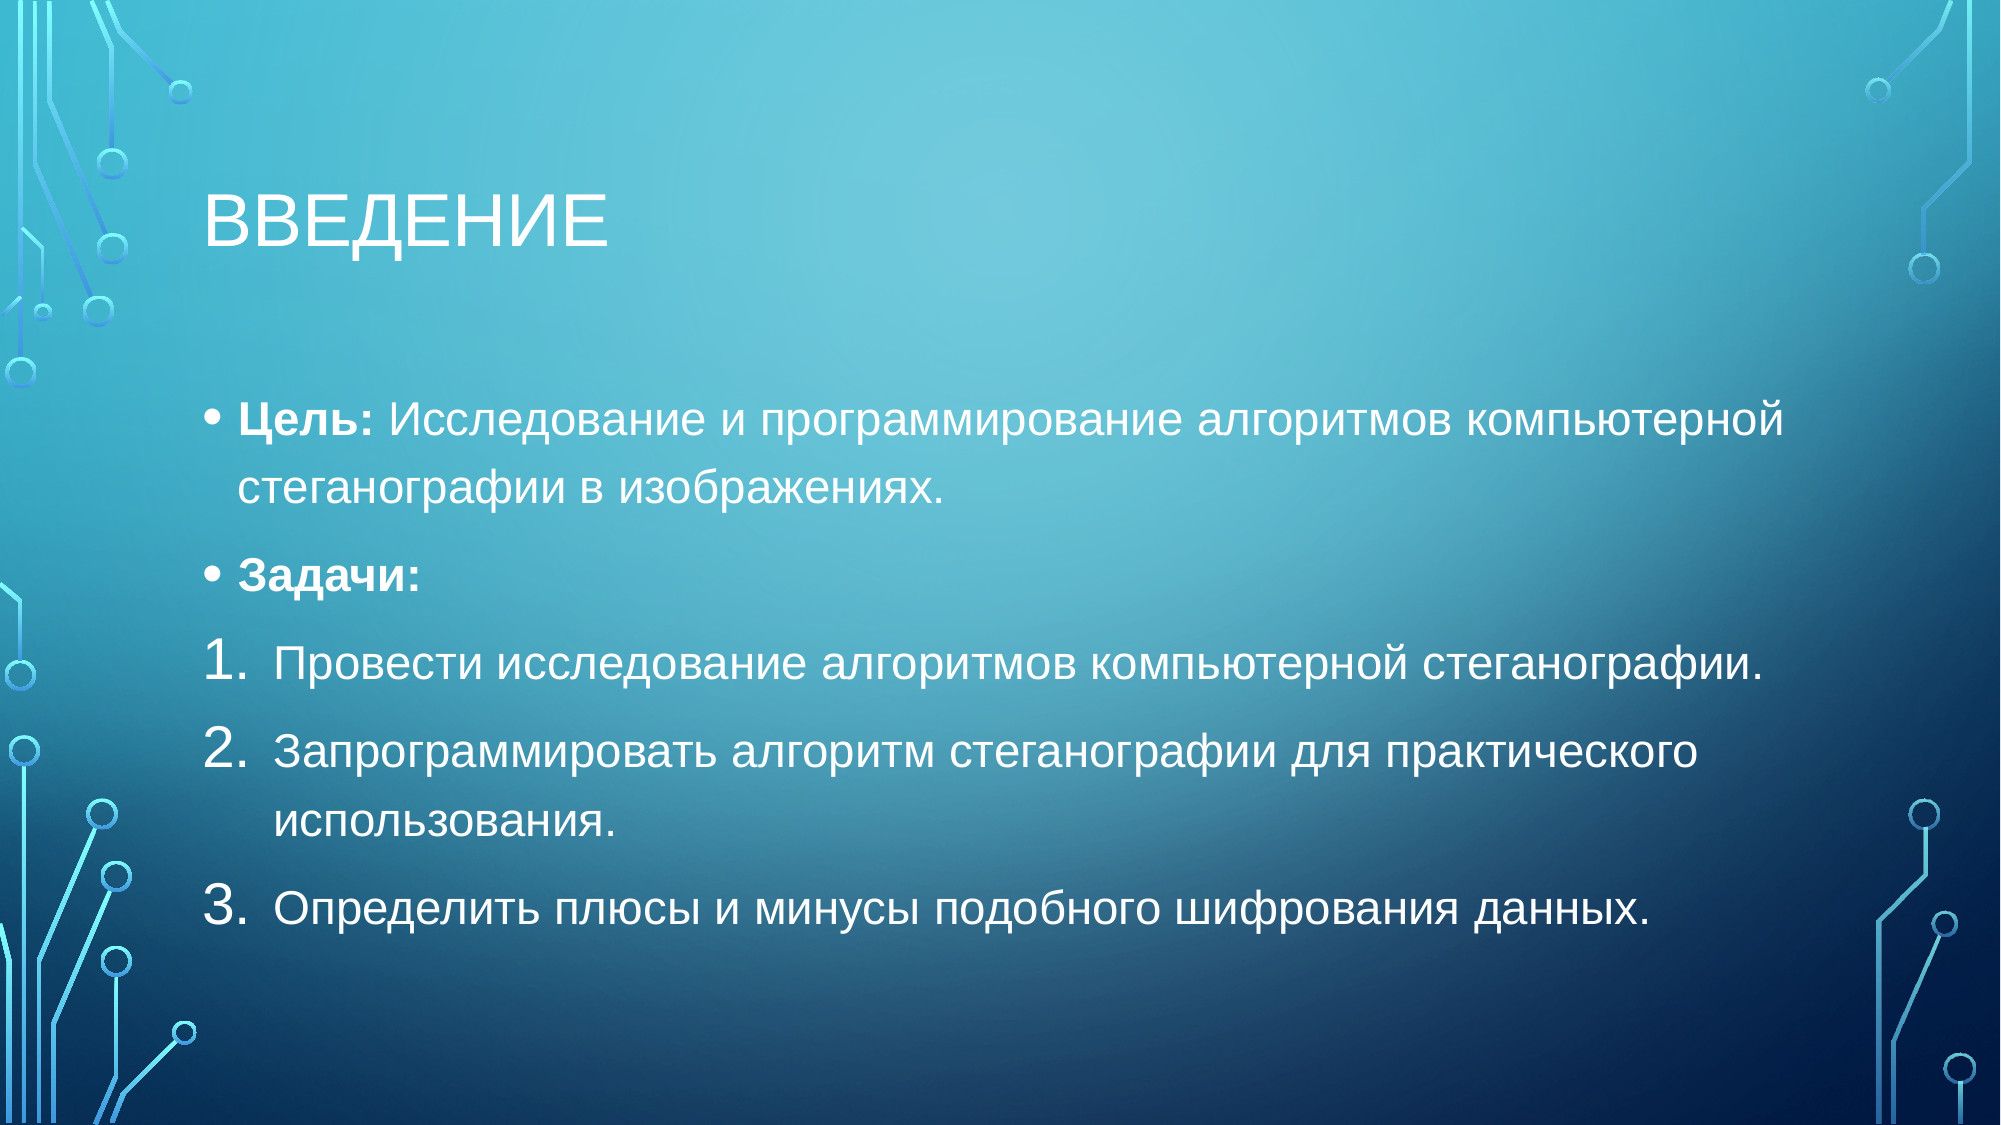

# Введение
Цель: Исследование и программирование алгоритмов компьютерной стеганографии в изображениях.
Задачи:
Провести исследование алгоритмов компьютерной стеганографии.
Запрограммировать алгоритм стеганографии для практического использования.
Определить плюсы и минусы подобного шифрования данных.